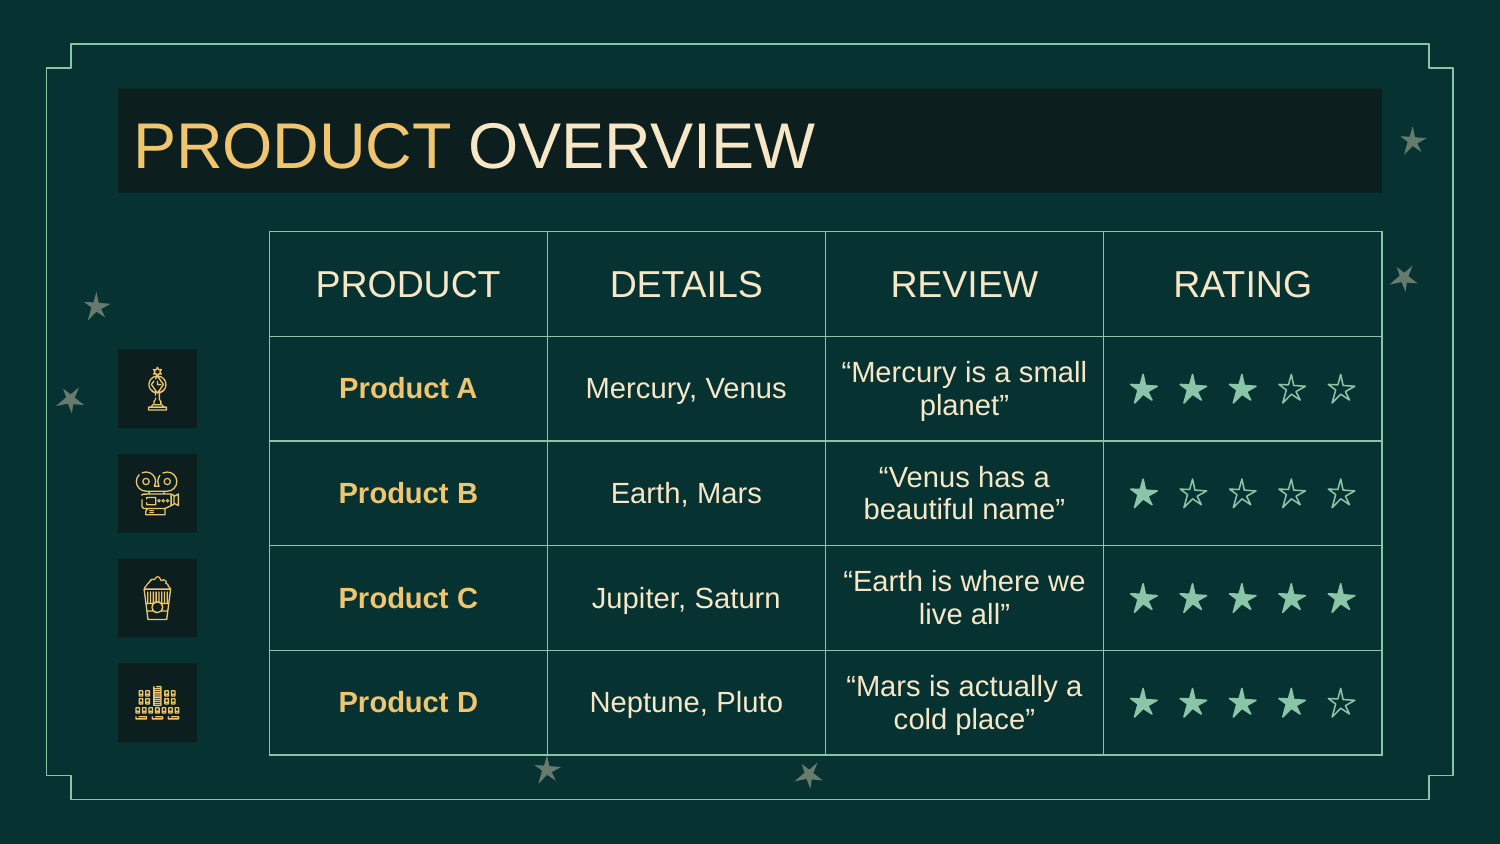

# PRODUCT OVERVIEW
| PRODUCT | DETAILS | REVIEW | RATING |
| --- | --- | --- | --- |
| Product A | Mercury, Venus | “Mercury is a small planet” |  |
| Product B | Earth, Mars | “Venus has a beautiful name” |  |
| Product C | Jupiter, Saturn | “Earth is where we live all” |  |
| Product D | Neptune, Pluto | “Mars is actually a cold place” |  |